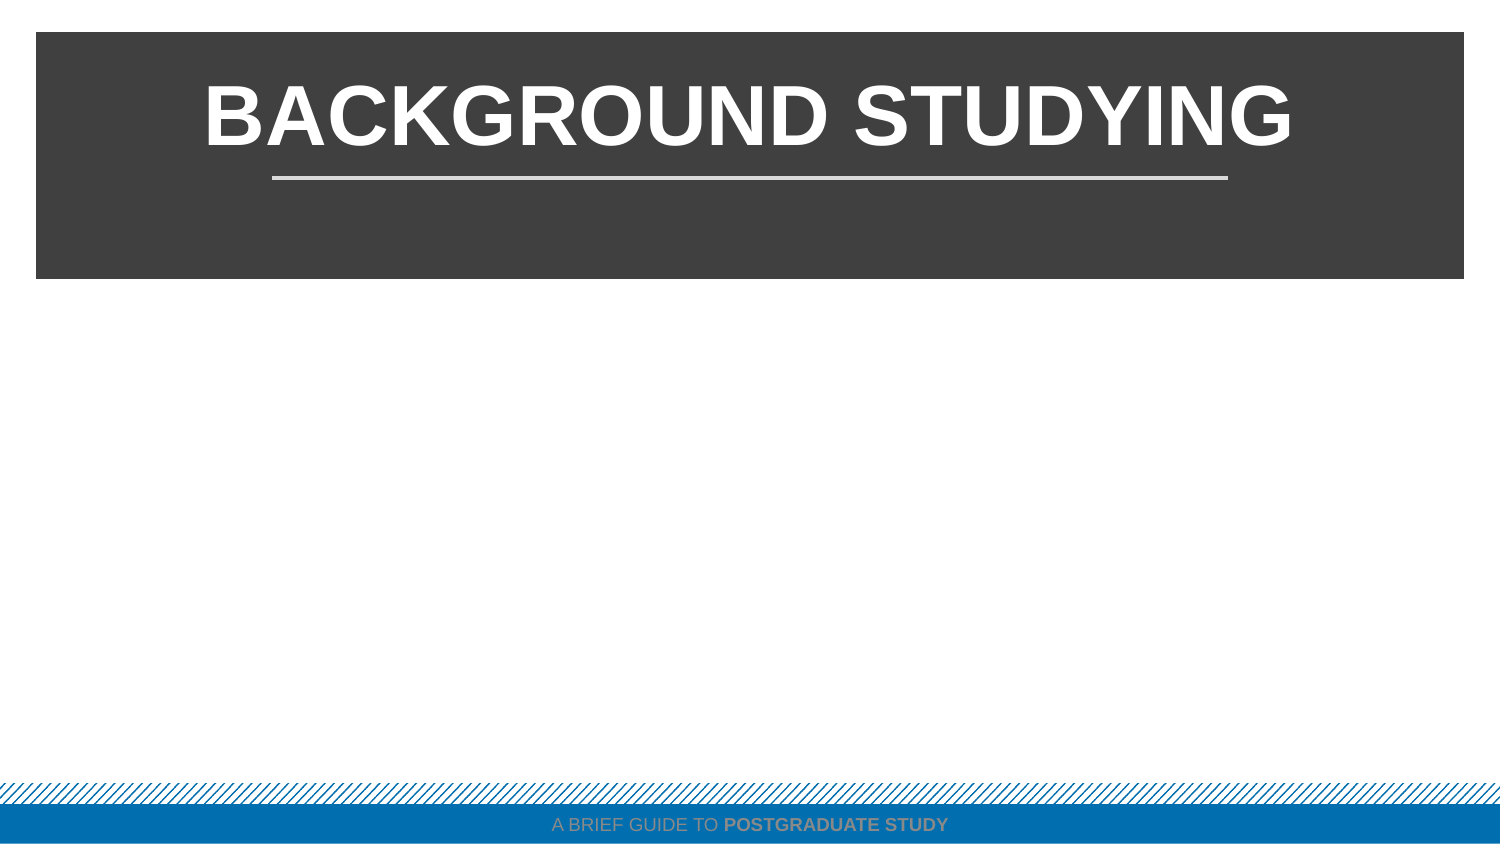

# Background Studying
A brief guide to Postgraduate Study